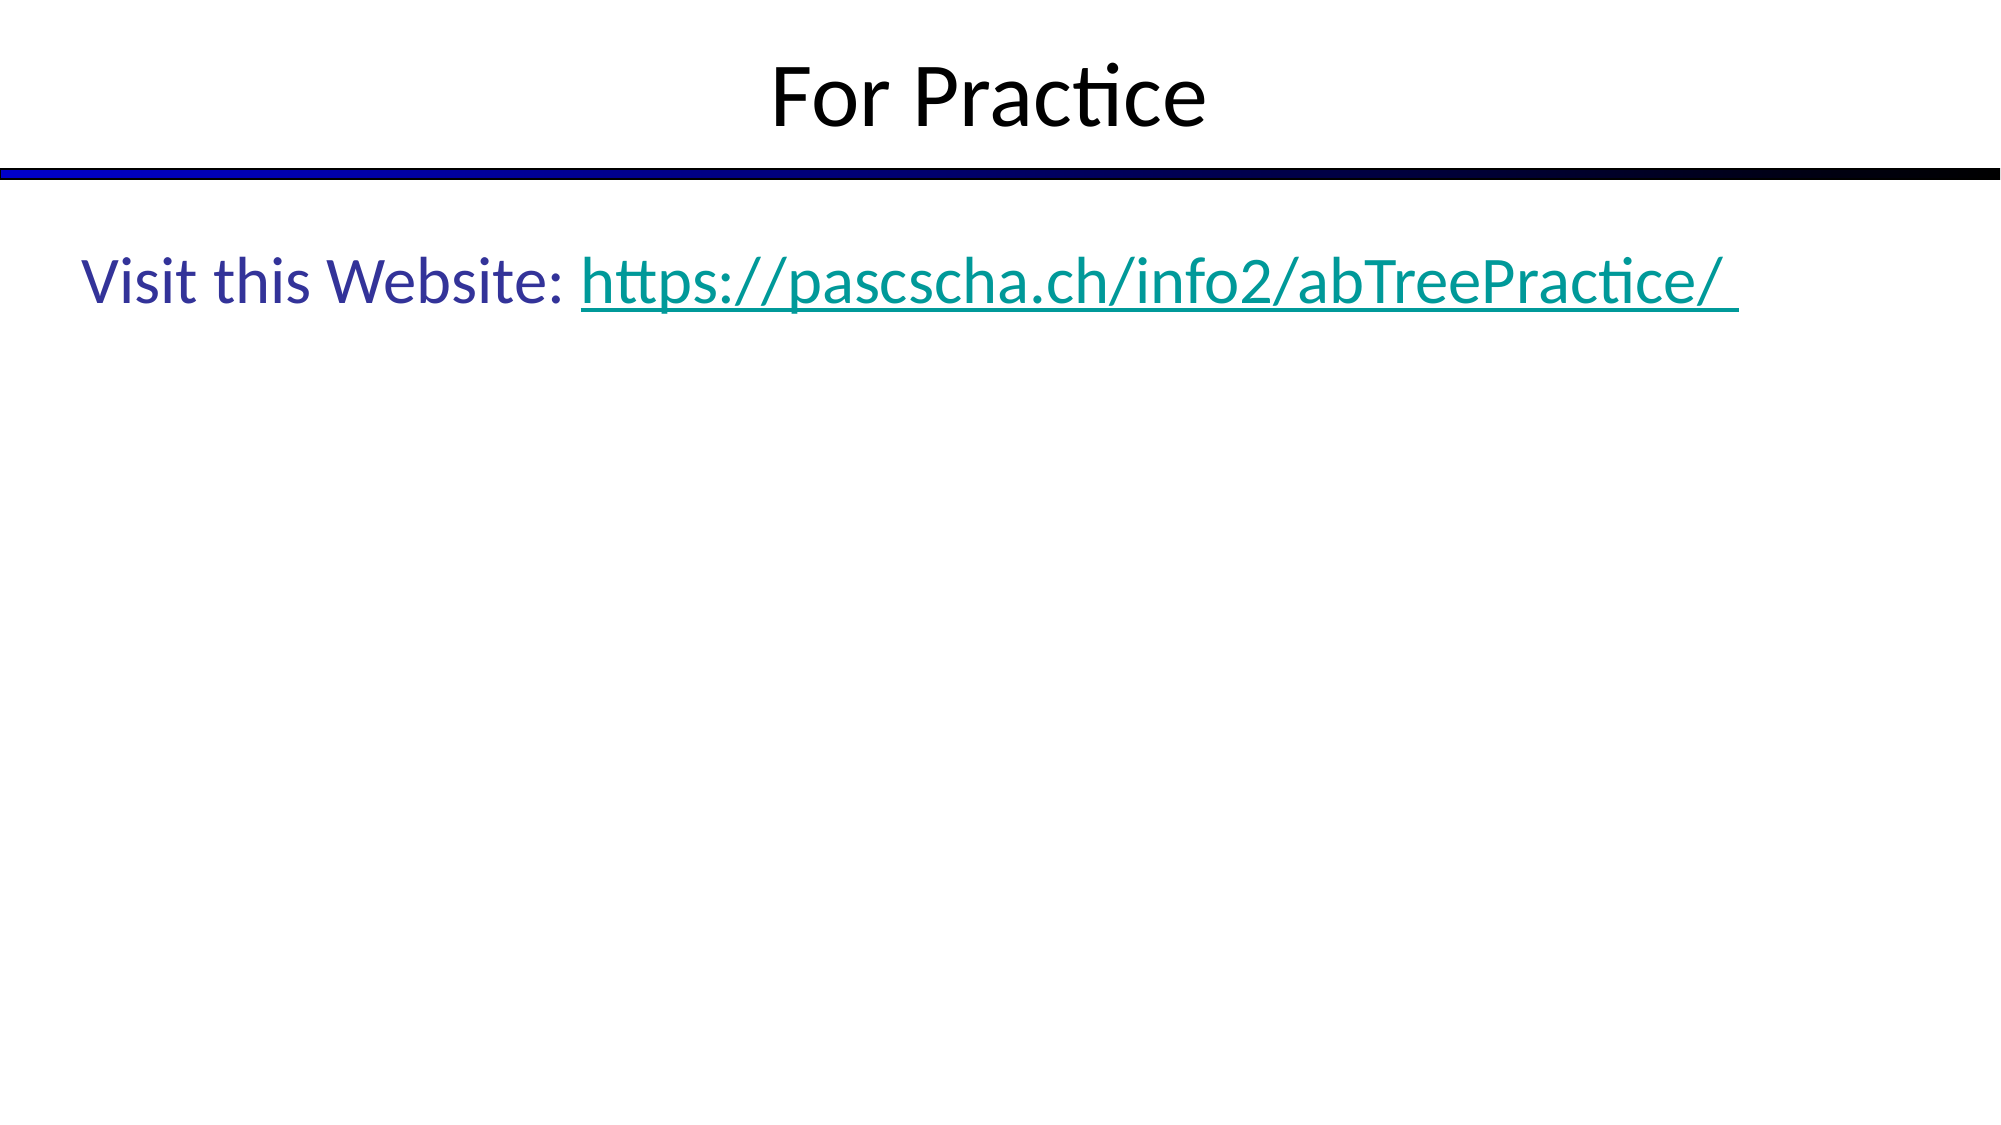

# For Practice
Visit this Website: https://pascscha.ch/info2/abTreePractice/